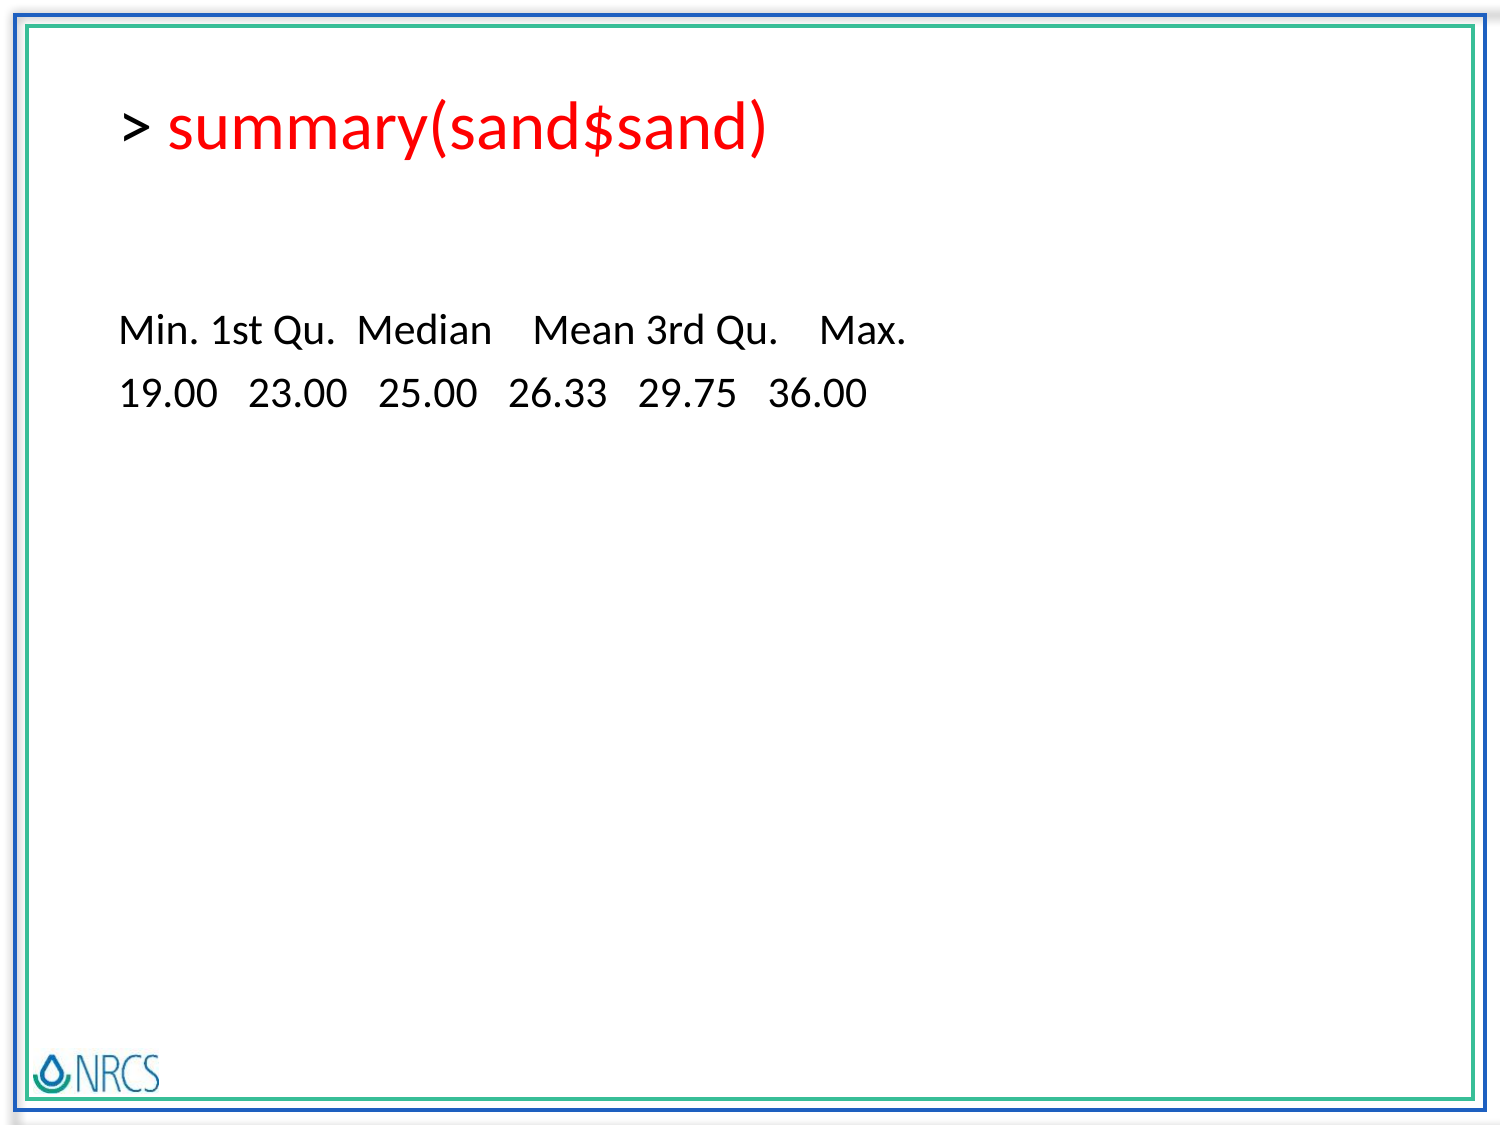

# > summary(sand$sand)
Min. 1st Qu.  Median    Mean 3rd Qu.    Max.
19.00   23.00   25.00   26.33   29.75   36.00